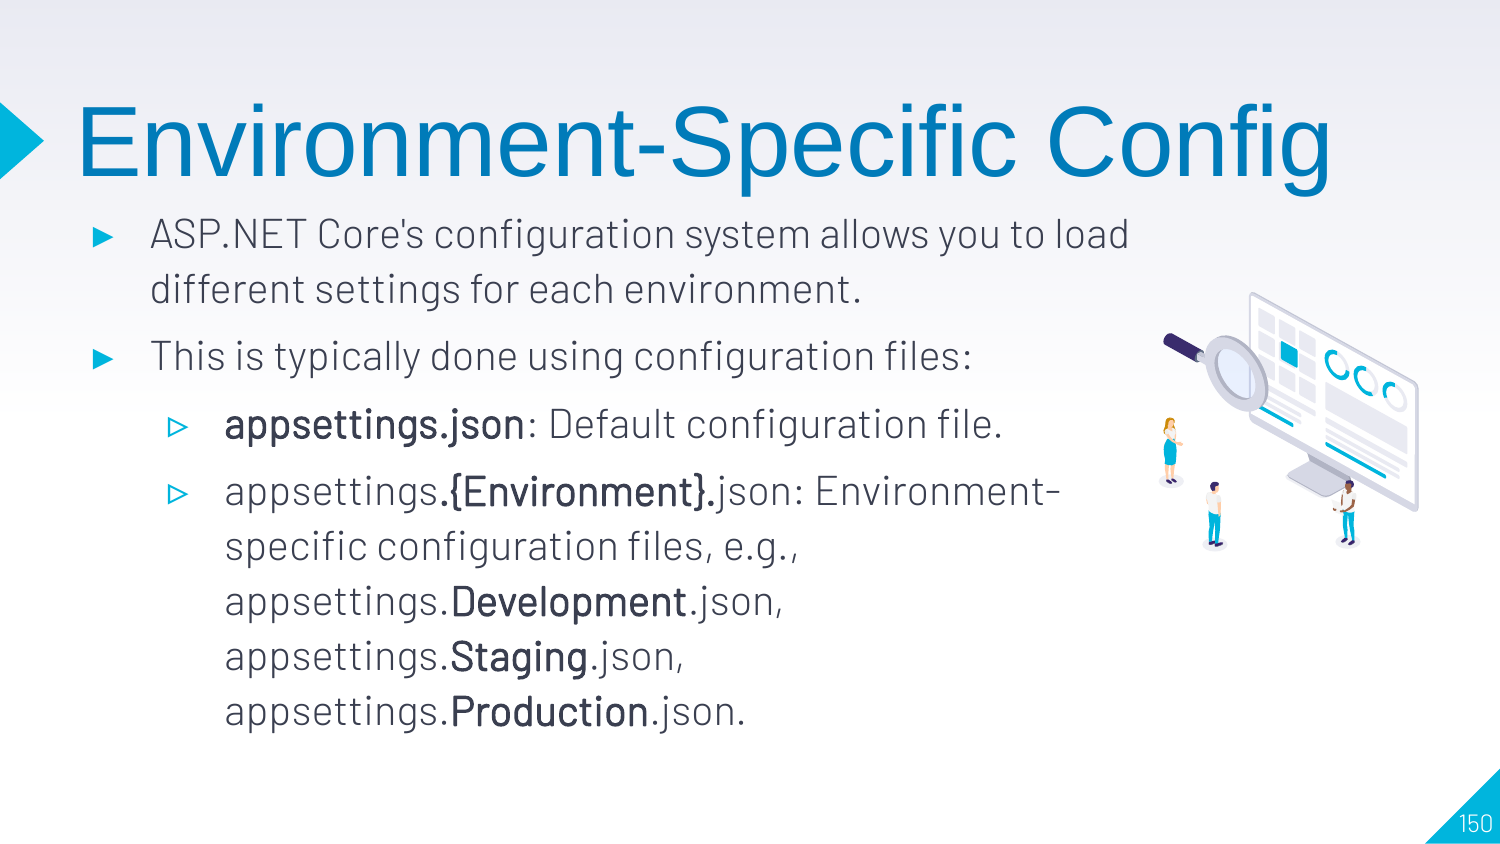

# Environment-Specific Config
ASP.NET Core's configuration system allows you to load different settings for each environment.
This is typically done using configuration files:
appsettings.json: Default configuration file.
appsettings.{Environment}.json: Environment-specific configuration files, e.g., appsettings.Development.json, appsettings.Staging.json, appsettings.Production.json.

150